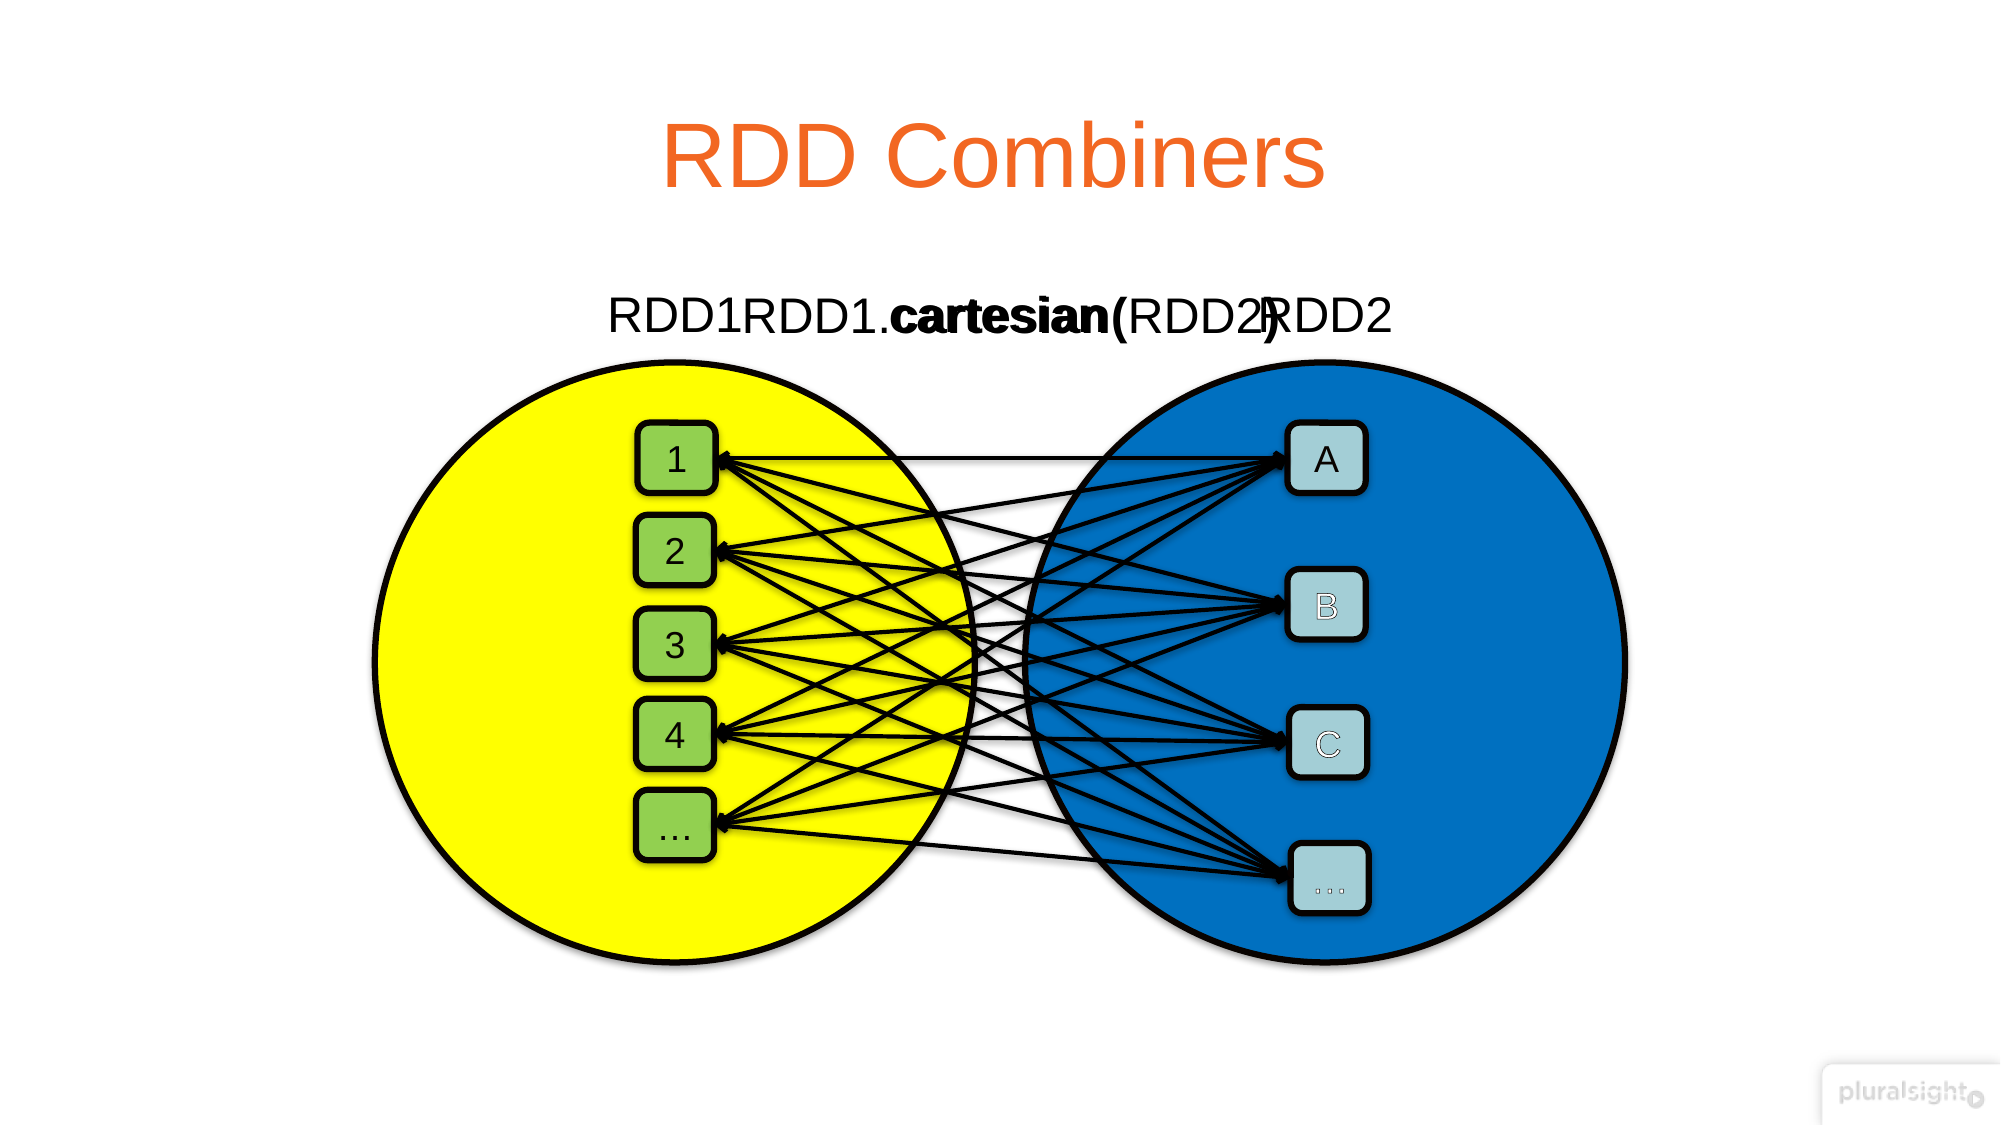

# RDD Combiners
cartesian
RDD2
RDD1
RDD1.cartesian(RDD2)

A
1
2
B
3
4
C
…
…